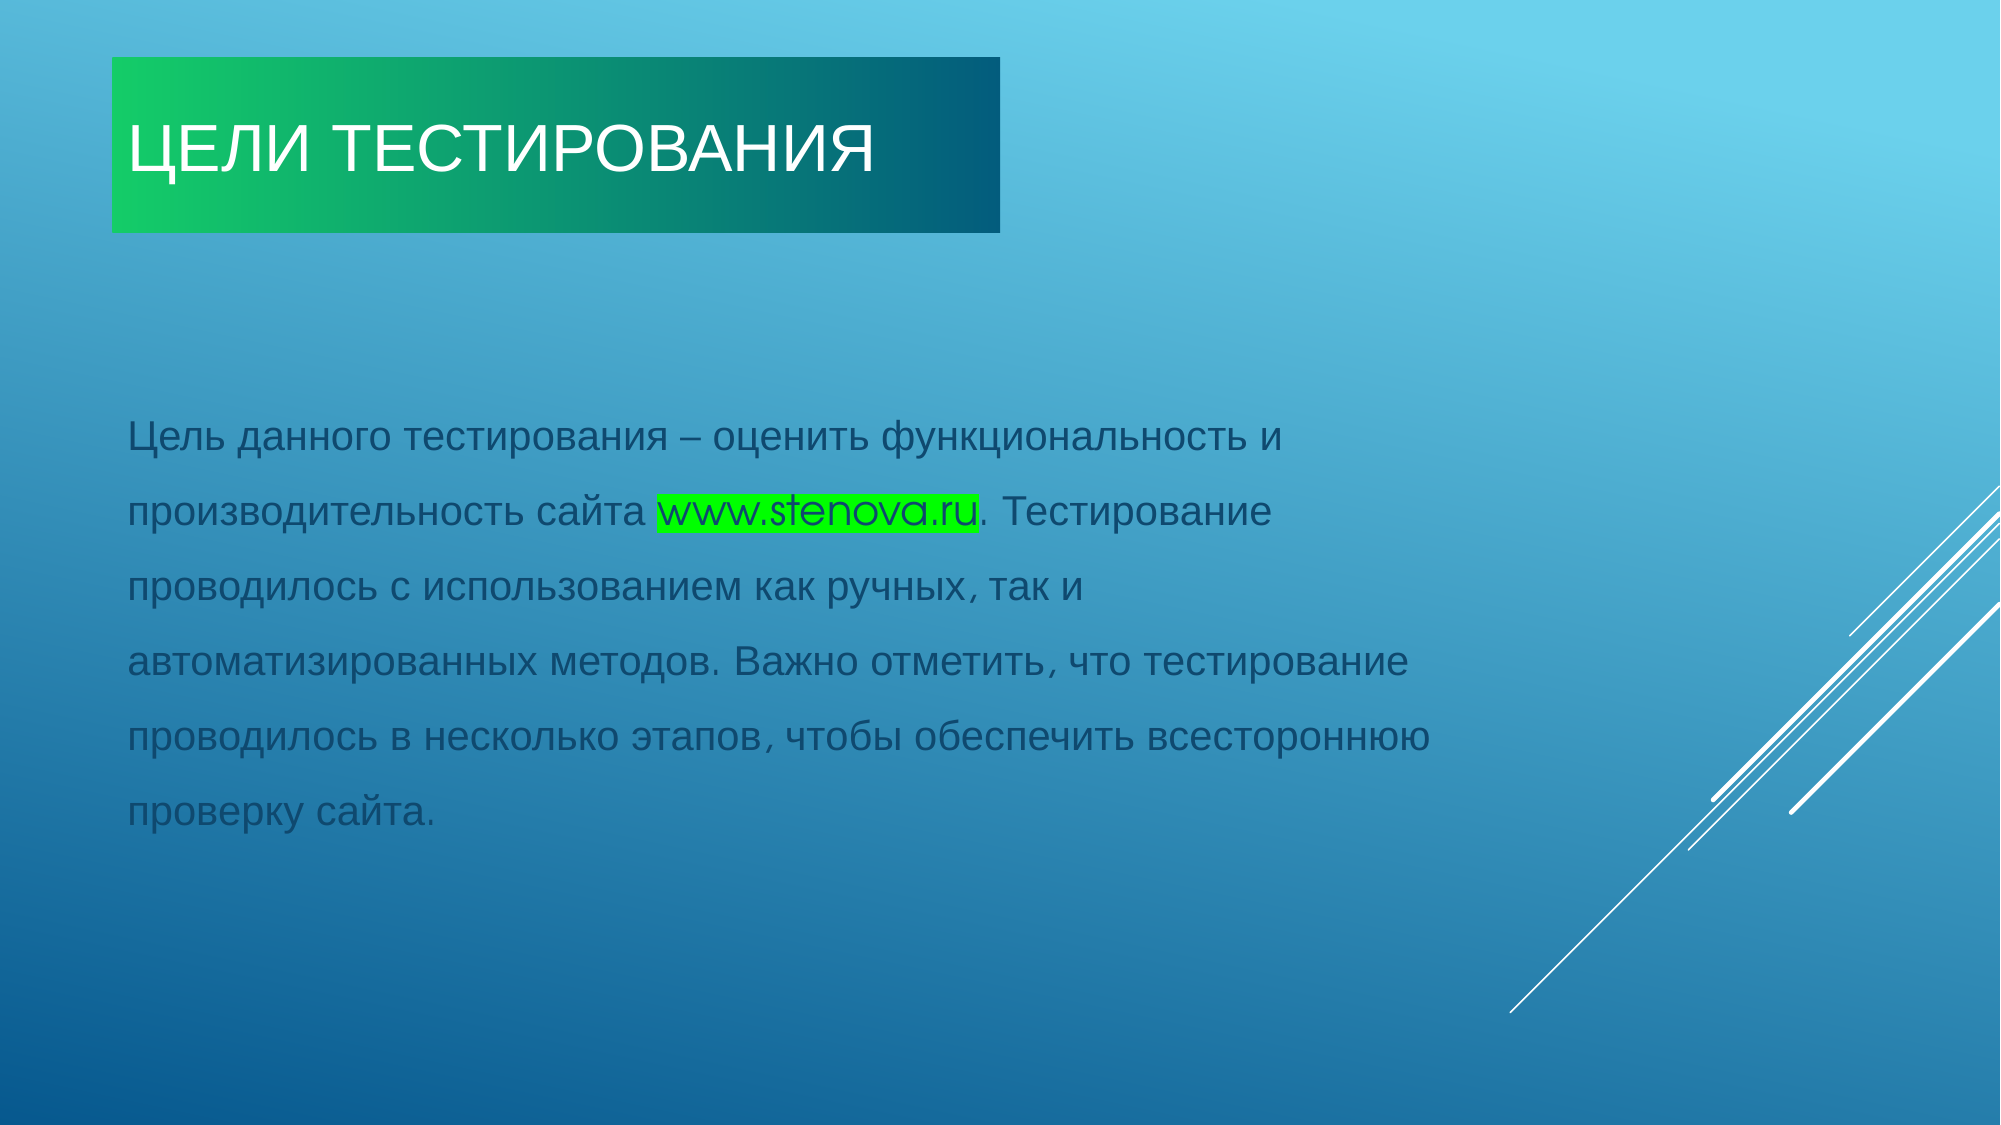

# Цели Тестирования
Цель данного тестирования – оценить функциональность и производительность сайта www.stenova.ru. Тестирование проводилось с использованием как ручных, так и автоматизированных методов. Важно отметить, что тестирование проводилось в несколько этапов, чтобы обеспечить всестороннюю проверку сайта.